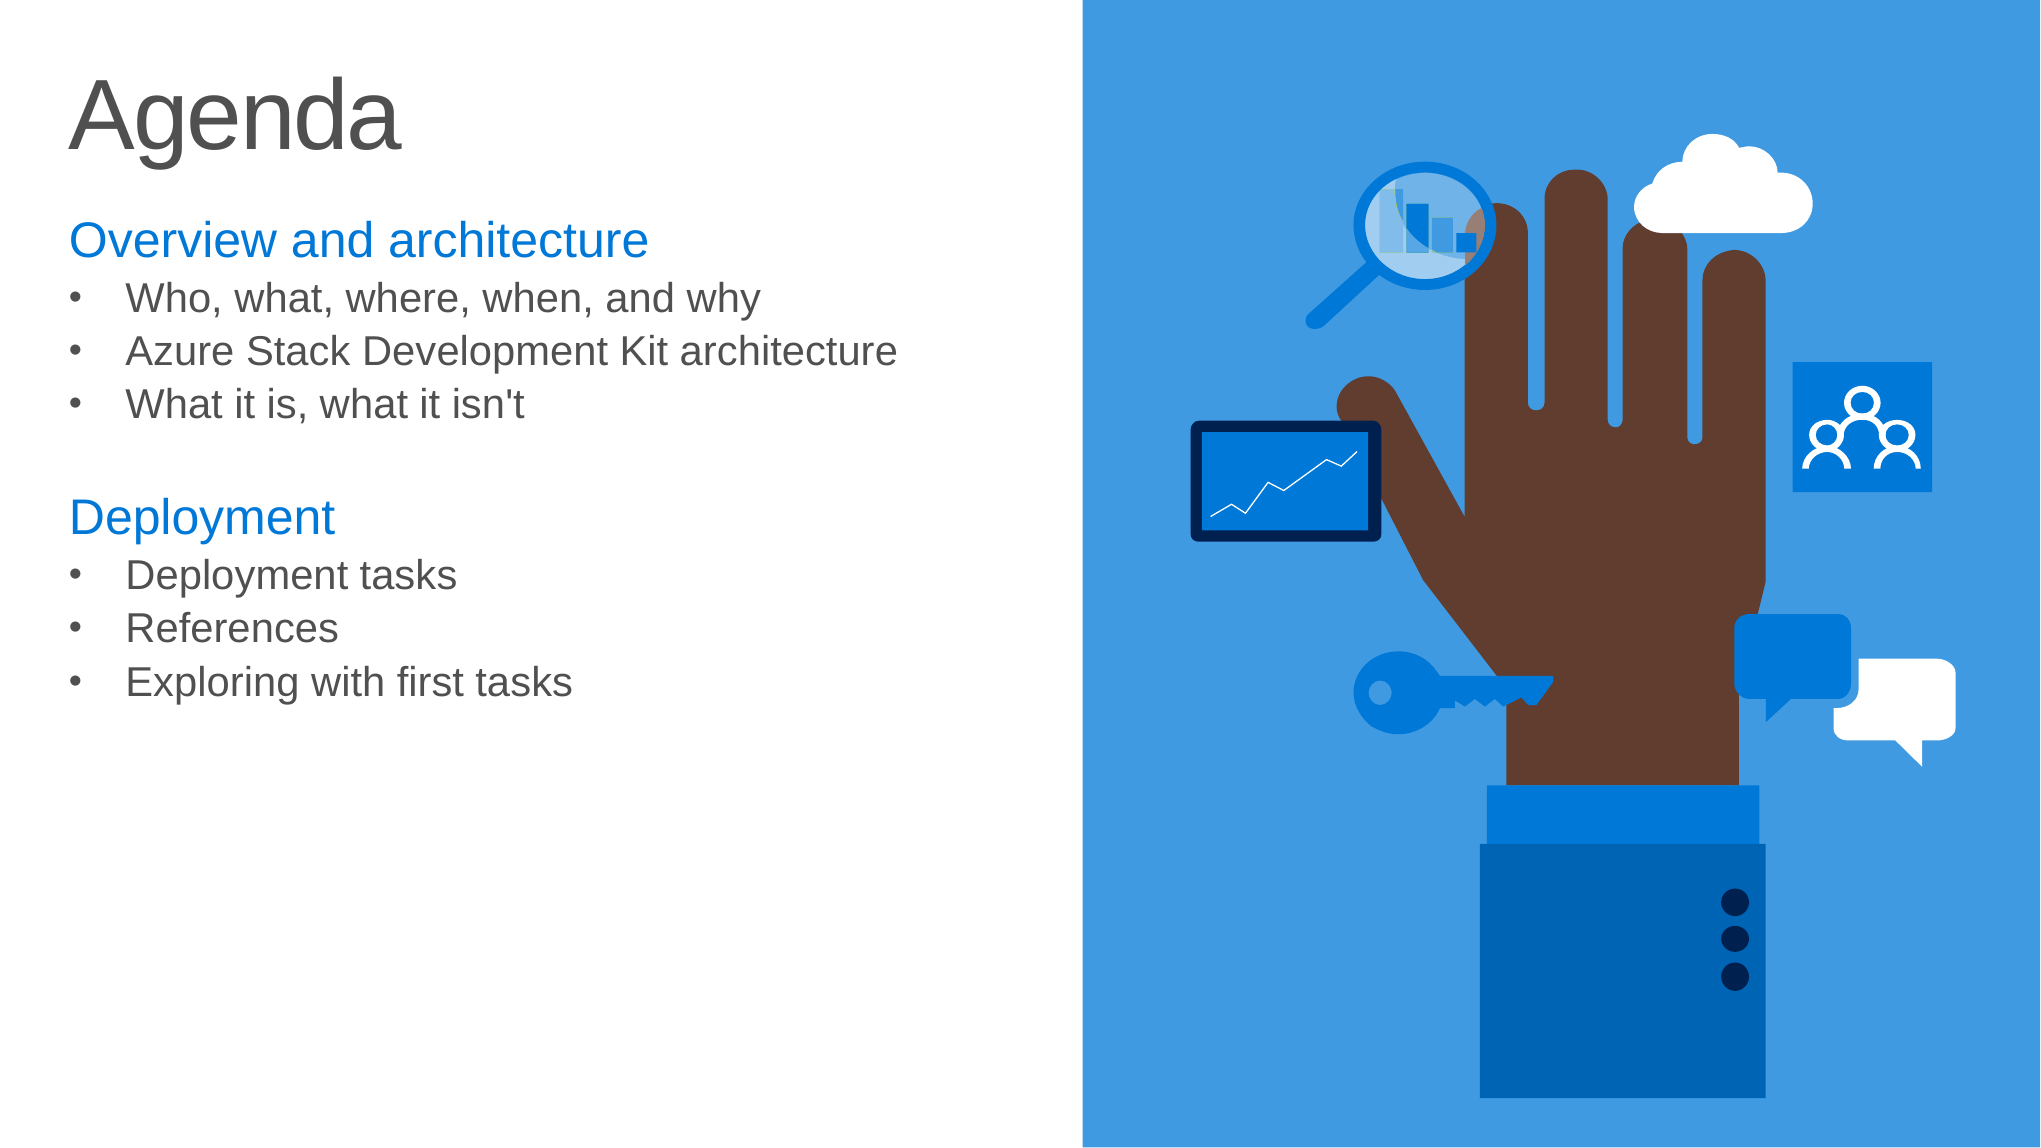

# Agenda
Overview and architecture
Who, what, where, when, and why
Azure Stack Development Kit architecture
What it is, what it isn't

Deployment
Deployment tasks
References
Exploring with first tasks